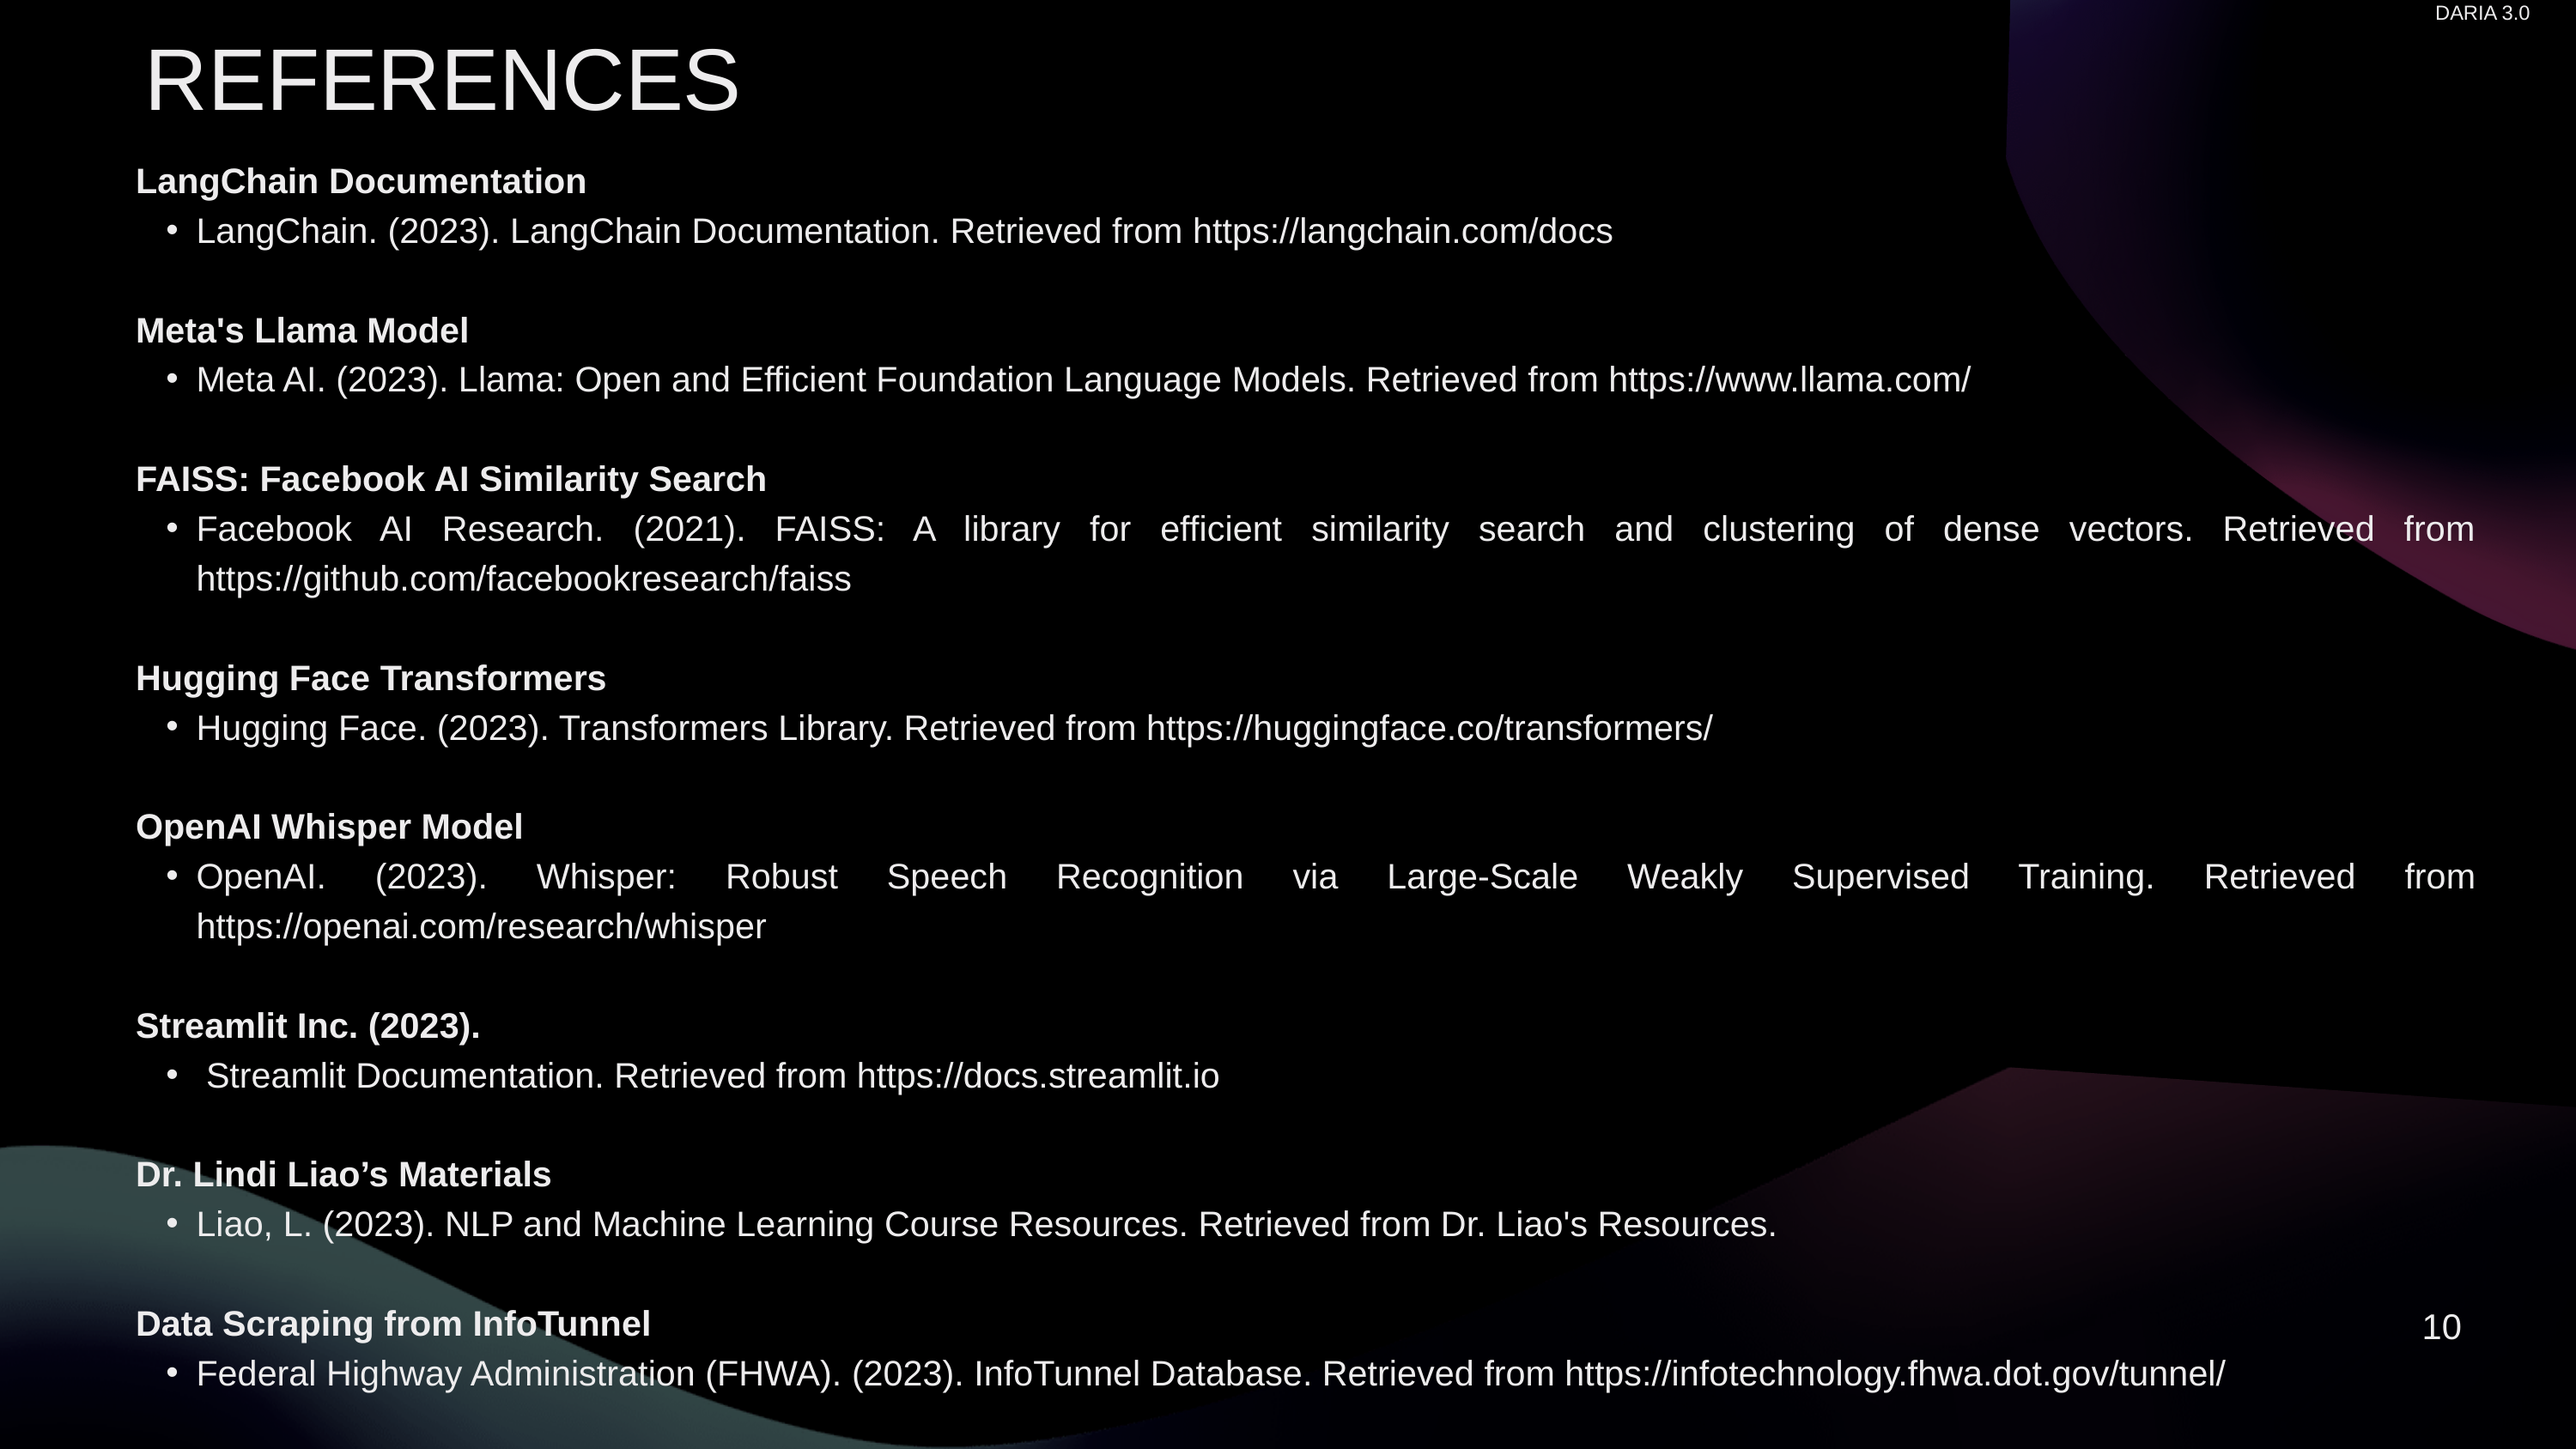

DARIA 3.0

REFERENCES

LangChain Documentation
LangChain. (2023). LangChain Documentation. Retrieved from https://langchain.com/docs

Meta's Llama Model
Meta AI. (2023). Llama: Open and Efficient Foundation Language Models. Retrieved from https://www.llama.com/

FAISS: Facebook AI Similarity Search
Facebook AI Research. (2021). FAISS: A library for efficient similarity search and clustering of dense vectors. Retrieved from https://github.com/facebookresearch/faiss

Hugging Face Transformers
Hugging Face. (2023). Transformers Library. Retrieved from https://huggingface.co/transformers/

OpenAI Whisper Model
OpenAI. (2023). Whisper: Robust Speech Recognition via Large-Scale Weakly Supervised Training. Retrieved from https://openai.com/research/whisper

Streamlit Inc. (2023).
 Streamlit Documentation. Retrieved from https://docs.streamlit.io

Dr. Lindi Liao’s Materials
Liao, L. (2023). NLP and Machine Learning Course Resources. Retrieved from Dr. Liao's Resources.

Data Scraping from InfoTunnel
Federal Highway Administration (FHWA). (2023). InfoTunnel Database. Retrieved from https://infotechnology.fhwa.dot.gov/tunnel/

10